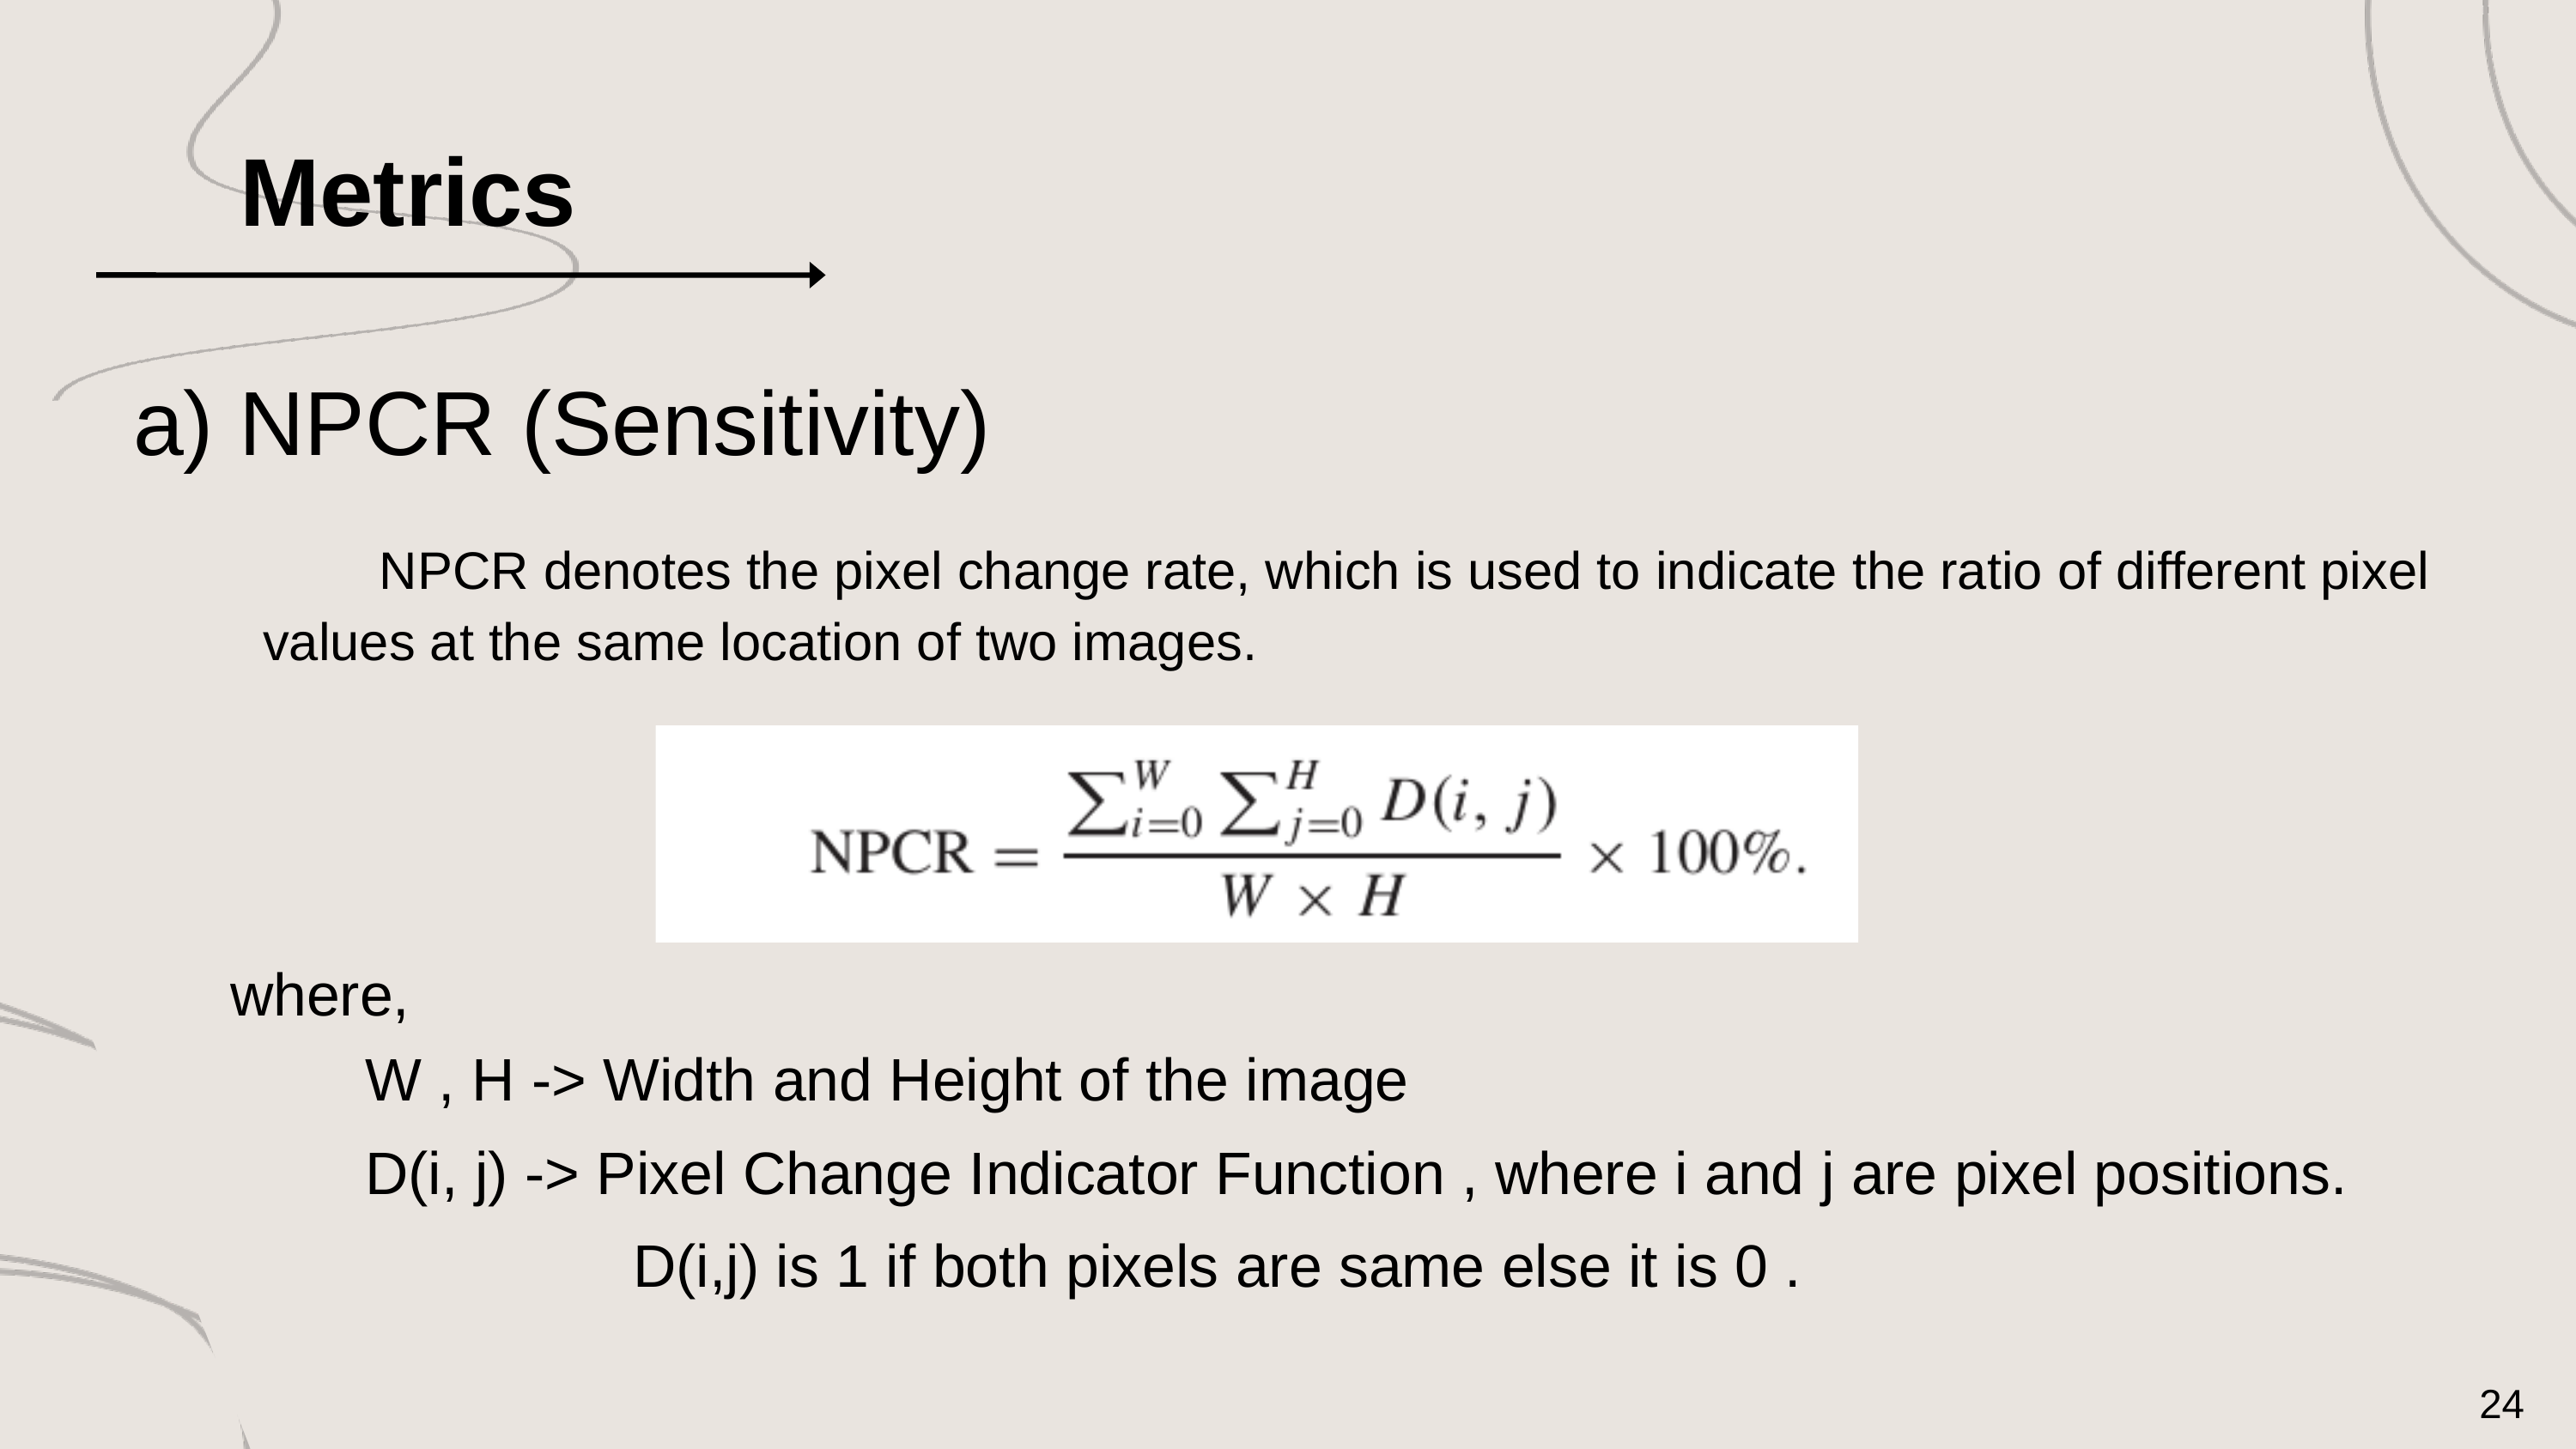

Metrics

a) NPCR (Sensitivity)
        NPCR denotes the pixel change rate, which is used to indicate the ratio of different pixel values at the same location of two images.

where,
W , H -> Width and Height of the image
D(i, j) -> Pixel Change Indicator Function , where i and j are pixel positions.
                D(i,j) is 1 if both pixels are same else it is 0 .

24